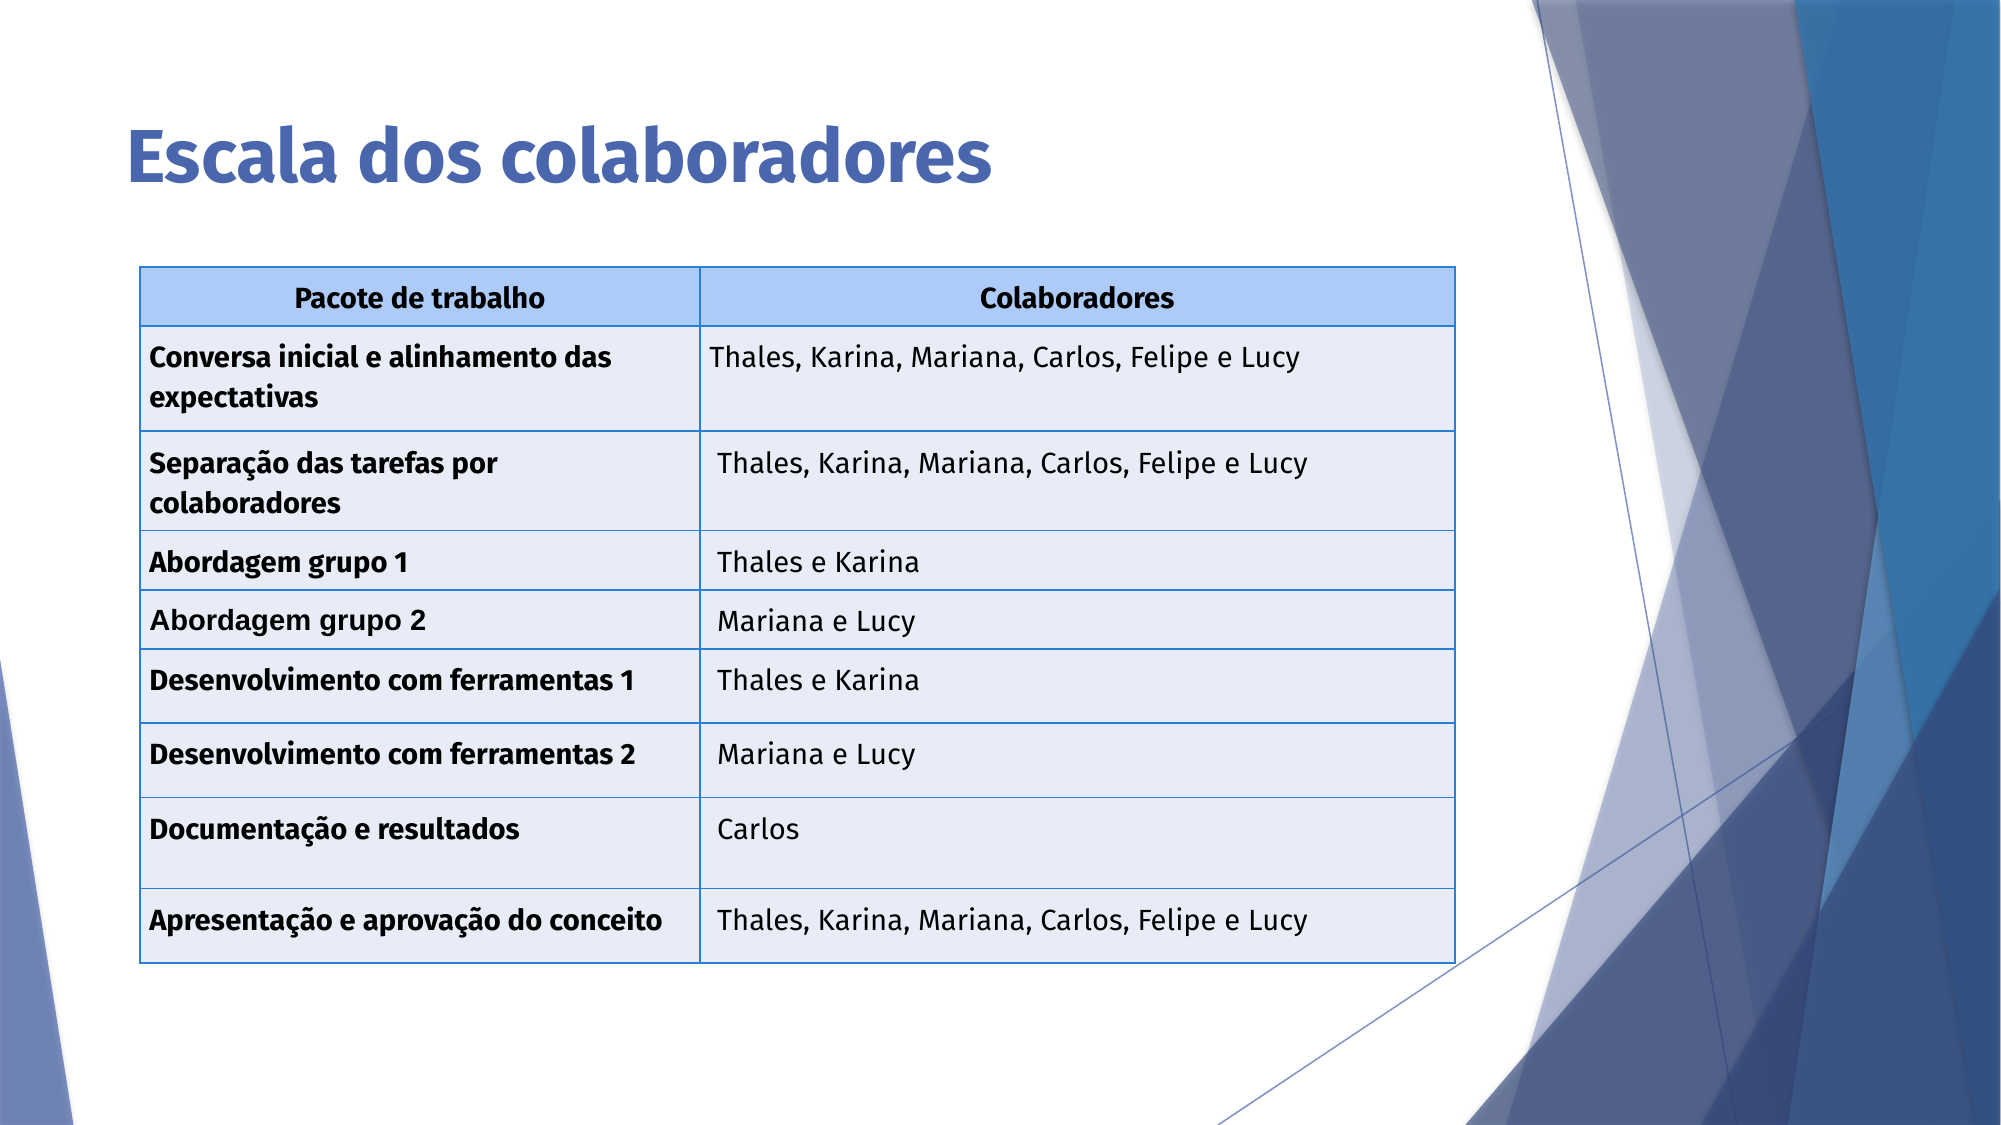

# Escala dos colaboradores
| Pacote de trabalho | Colaboradores |
| --- | --- |
| Conversa inicial e alinhamento das expectativas | Thales, Karina, Mariana, Carlos, Felipe e Lucy |
| Separação das tarefas por colaboradores | Thales, Karina, Mariana, Carlos, Felipe e Lucy |
| Abordagem grupo 1 | Thales e Karina |
| Abordagem grupo 2 | Mariana e Lucy |
| Desenvolvimento com ferramentas 1 | Thales e Karina |
| Desenvolvimento com ferramentas 2 | Mariana e Lucy |
| Documentação e resultados | Carlos |
| Apresentação e aprovação do conceito | Thales, Karina, Mariana, Carlos, Felipe e Lucy |